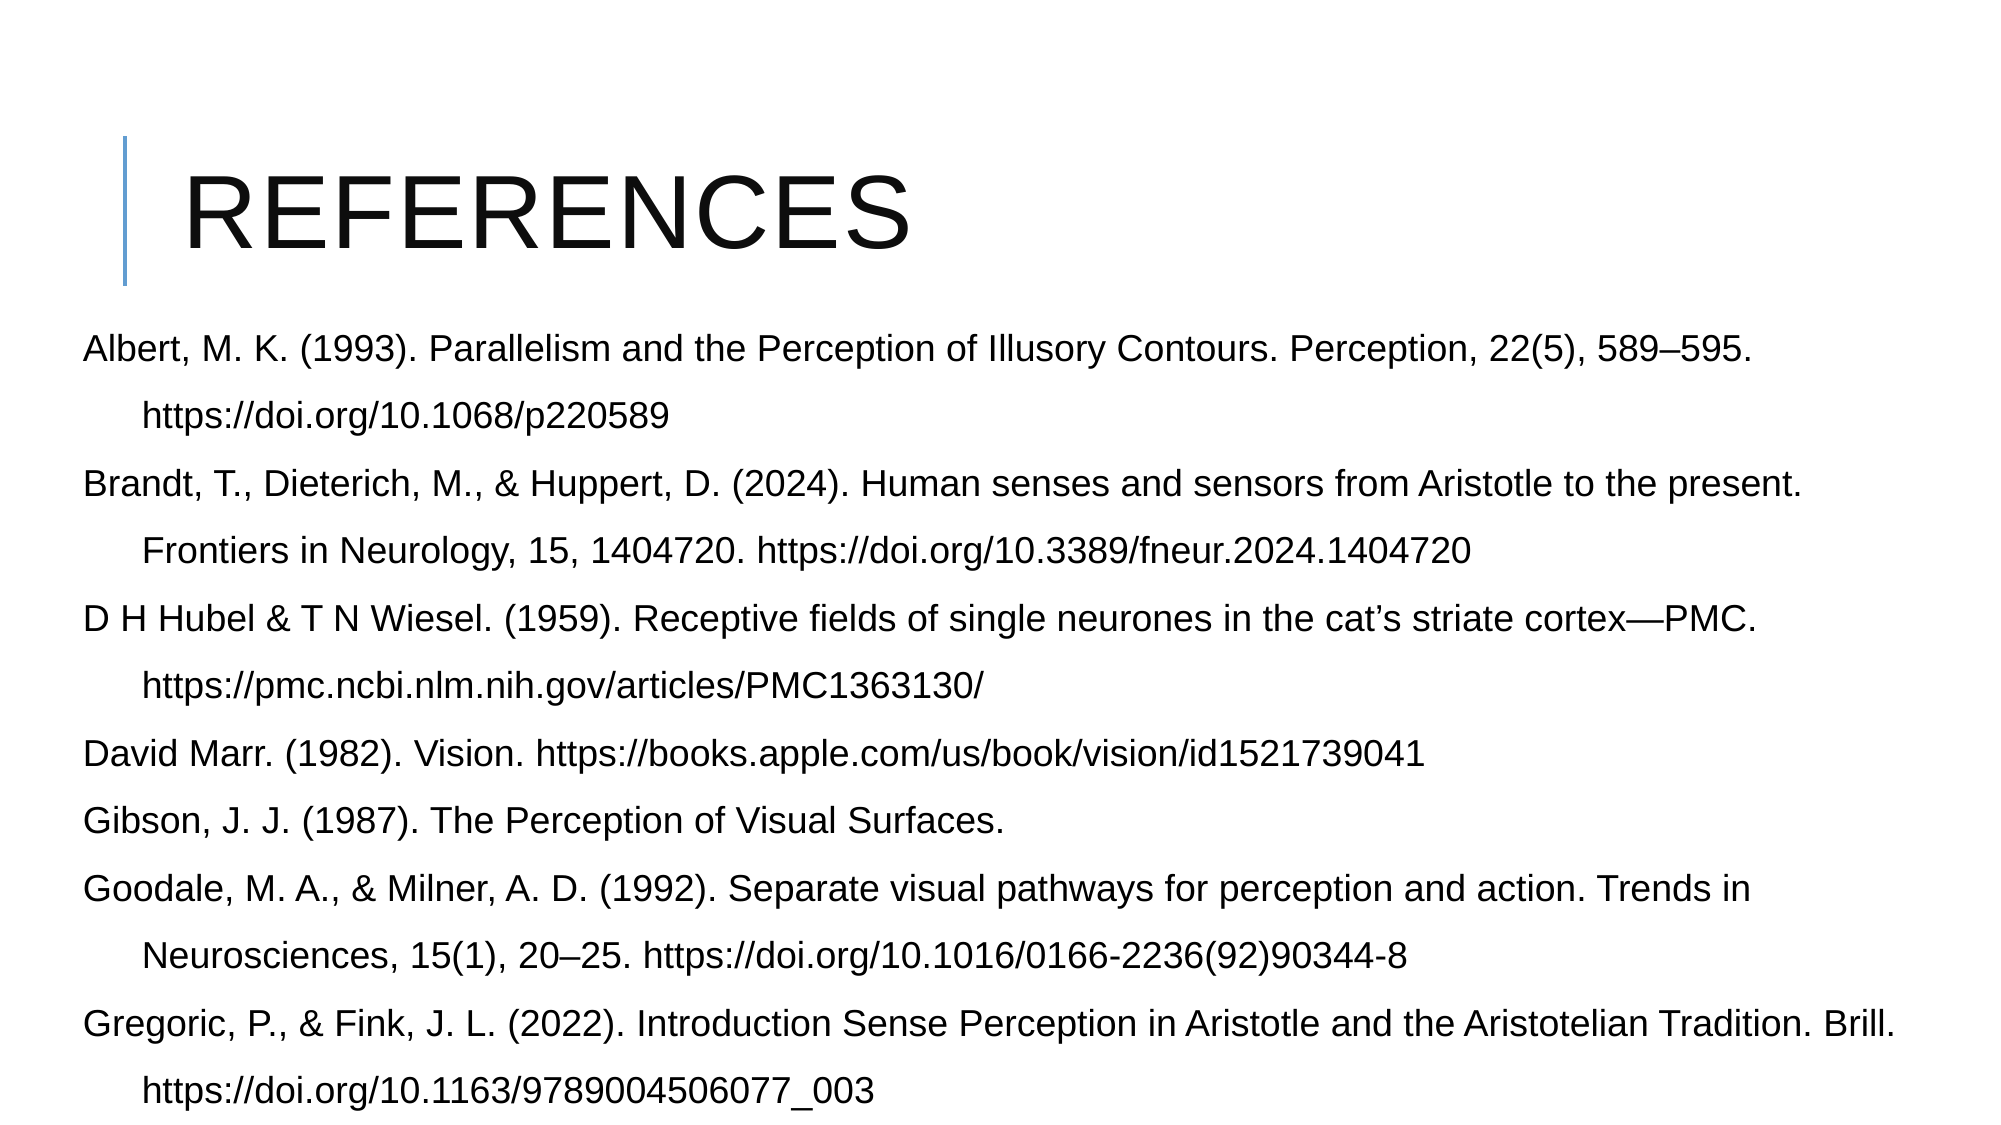

# References
Albert, M. K. (1993). Parallelism and the Perception of Illusory Contours. Perception, 22(5), 589–595. https://doi.org/10.1068/p220589
Brandt, T., Dieterich, M., & Huppert, D. (2024). Human senses and sensors from Aristotle to the present. Frontiers in Neurology, 15, 1404720. https://doi.org/10.3389/fneur.2024.1404720
D H Hubel & T N Wiesel. (1959). Receptive fields of single neurones in the cat’s striate cortex—PMC. https://pmc.ncbi.nlm.nih.gov/articles/PMC1363130/
David Marr. (1982). ‎Vision. https://books.apple.com/us/book/vision/id1521739041
Gibson, J. J. (1987). The Perception of Visual Surfaces.
Goodale, M. A., & Milner, A. D. (1992). Separate visual pathways for perception and action. Trends in Neurosciences, 15(1), 20–25. https://doi.org/10.1016/0166-2236(92)90344-8
Gregoric, P., & Fink, J. L. (2022). Introduction Sense Perception in Aristotle and the Aristotelian Tradition. Brill. https://doi.org/10.1163/9789004506077_003